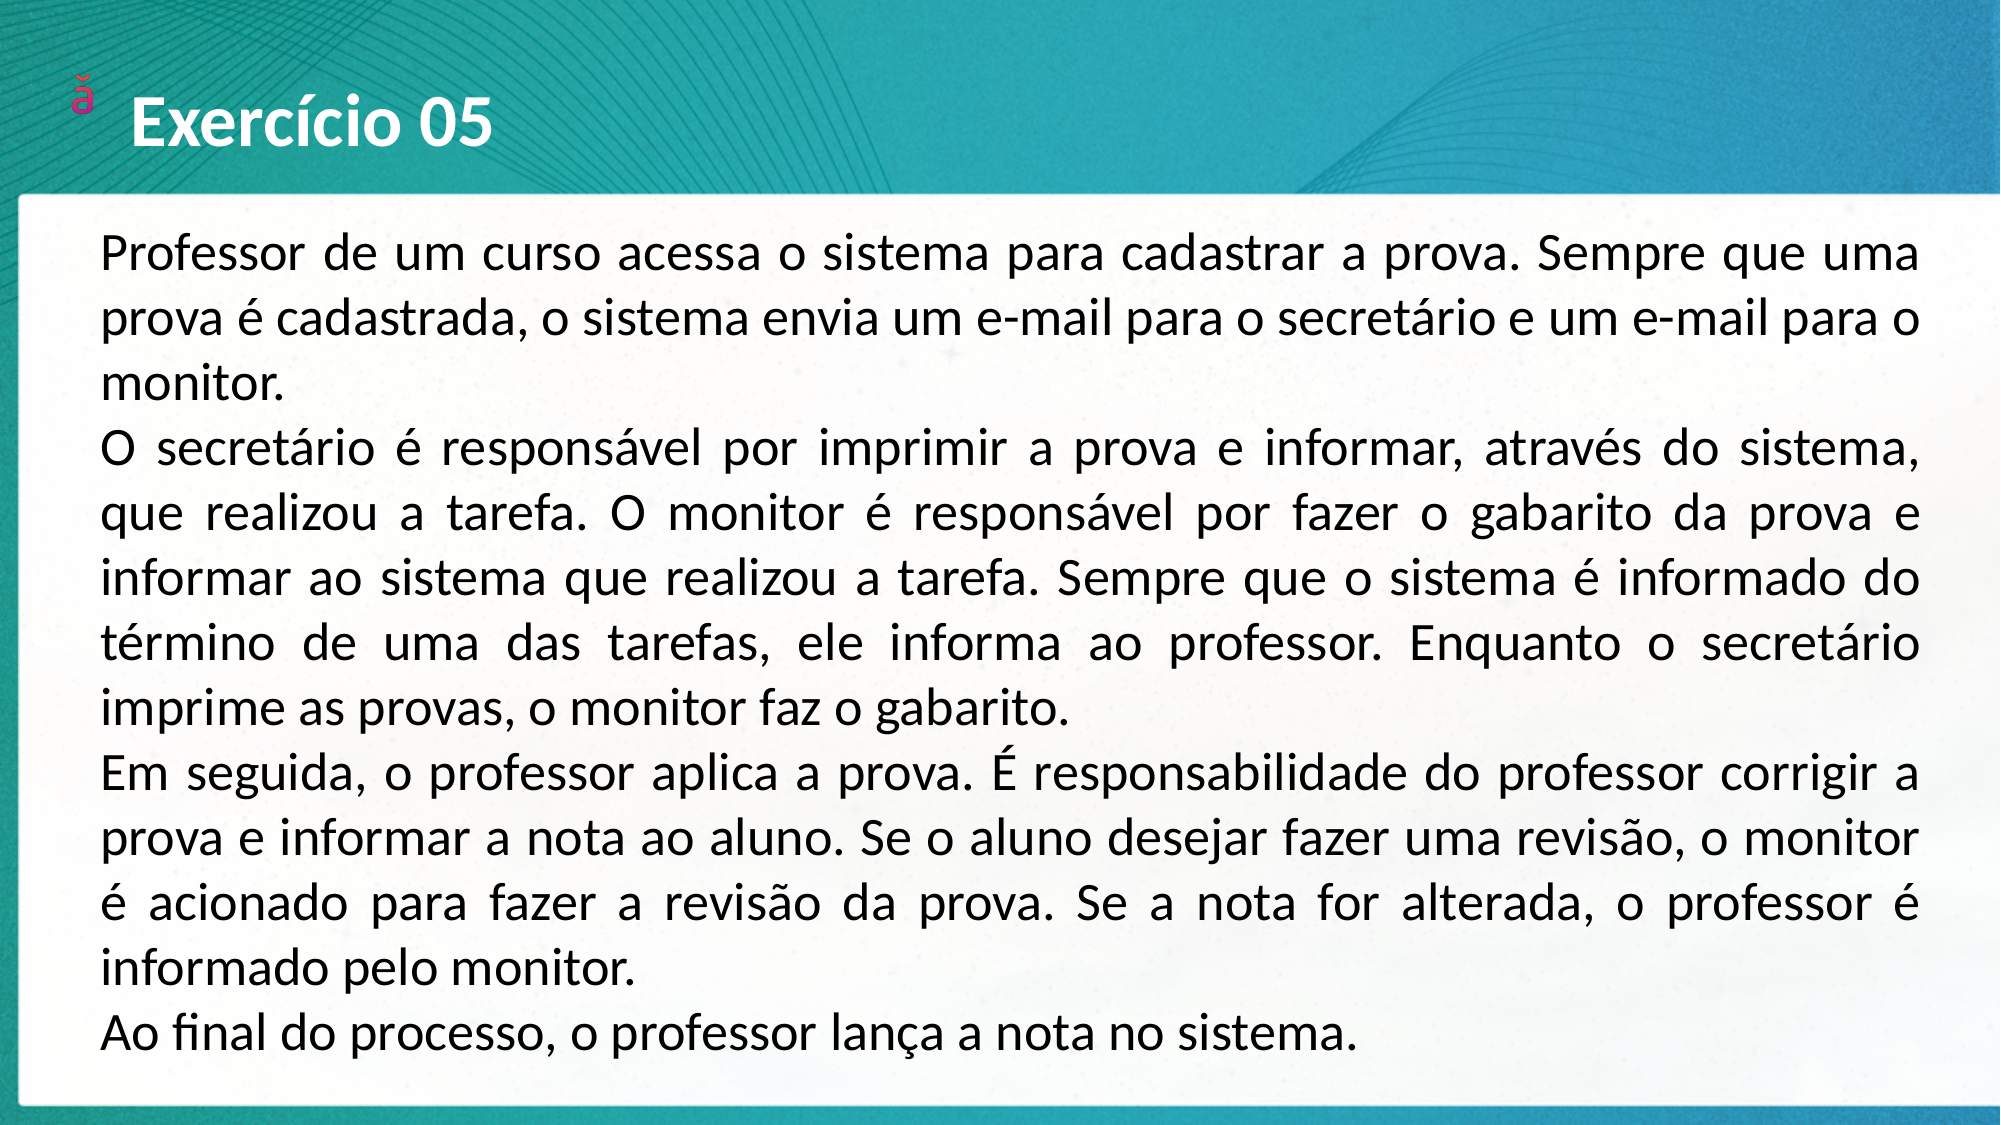

Exercício 05
Professor de um curso acessa o sistema para cadastrar a prova. Sempre que uma prova é cadastrada, o sistema envia um e-mail para o secretário e um e-mail para o monitor.
O secretário é responsável por imprimir a prova e informar, através do sistema, que realizou a tarefa. O monitor é responsável por fazer o gabarito da prova e informar ao sistema que realizou a tarefa. Sempre que o sistema é informado do término de uma das tarefas, ele informa ao professor. Enquanto o secretário imprime as provas, o monitor faz o gabarito.
Em seguida, o professor aplica a prova. É responsabilidade do professor corrigir a prova e informar a nota ao aluno. Se o aluno desejar fazer uma revisão, o monitor é acionado para fazer a revisão da prova. Se a nota for alterada, o professor é informado pelo monitor.
Ao final do processo, o professor lança a nota no sistema.